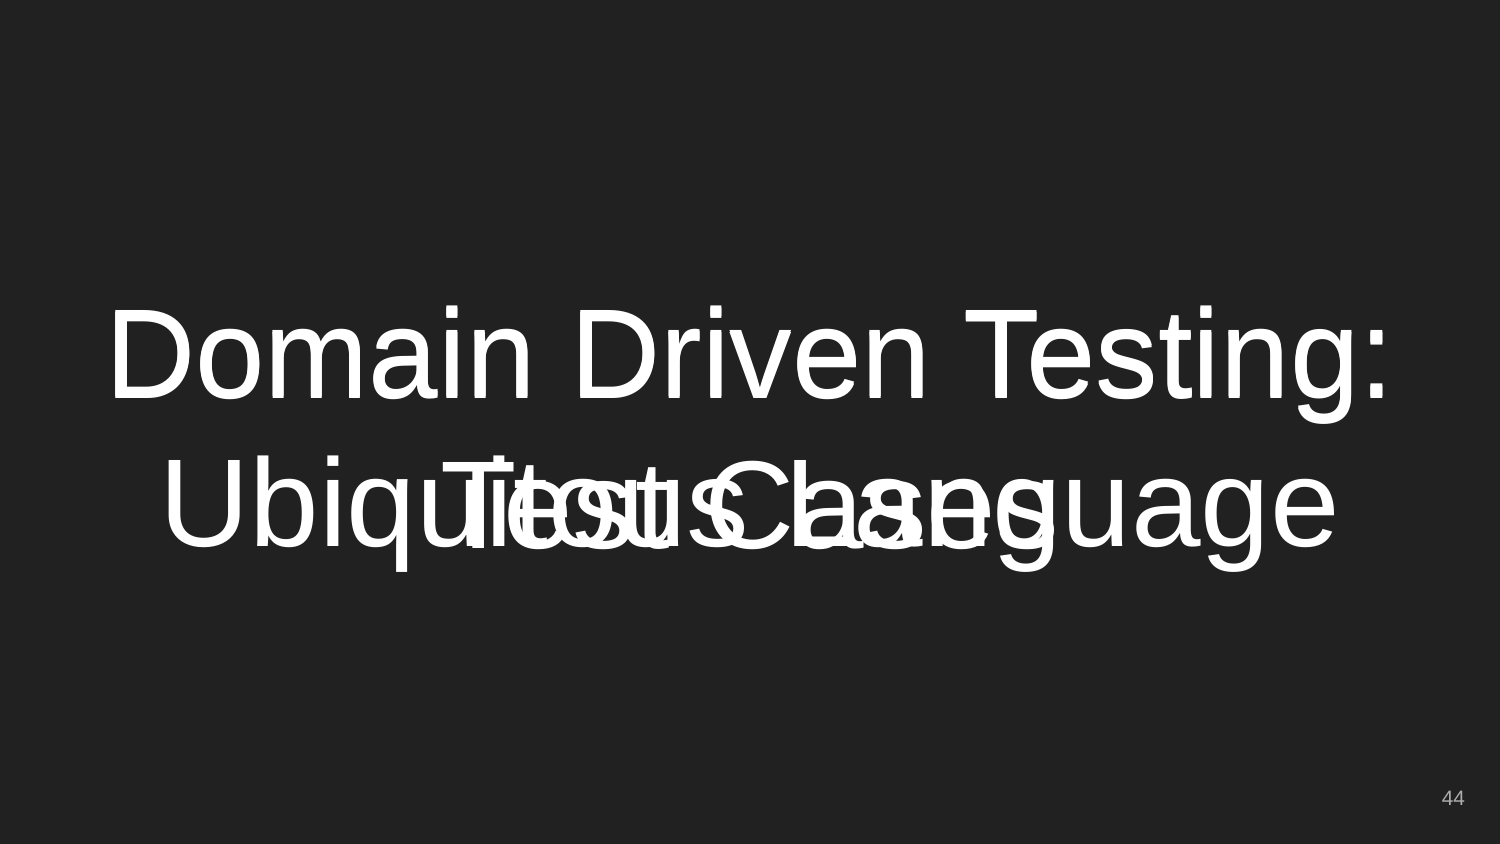

# Domain Driven Testing:
Ubiquitous Language
Domain Driven Testing:
Test Cases
44